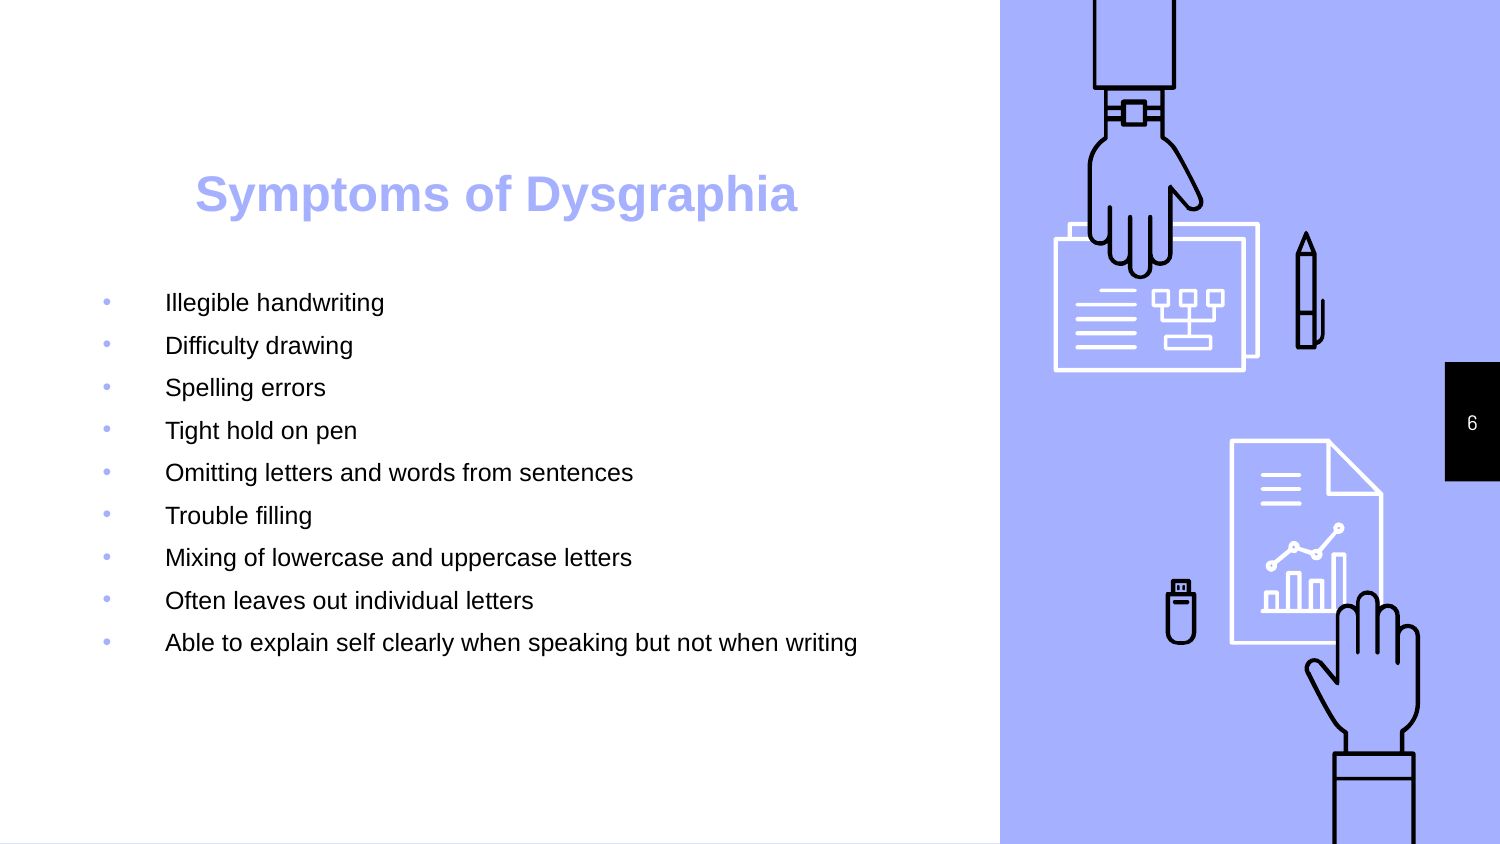

# Symptoms of Dysgraphia
Illegible handwriting
Difficulty drawing
Spelling errors
Tight hold on pen
Omitting letters and words from sentences
Trouble filling
Mixing of lowercase and uppercase letters
Often leaves out individual letters
Able to explain self clearly when speaking but not when writing

6